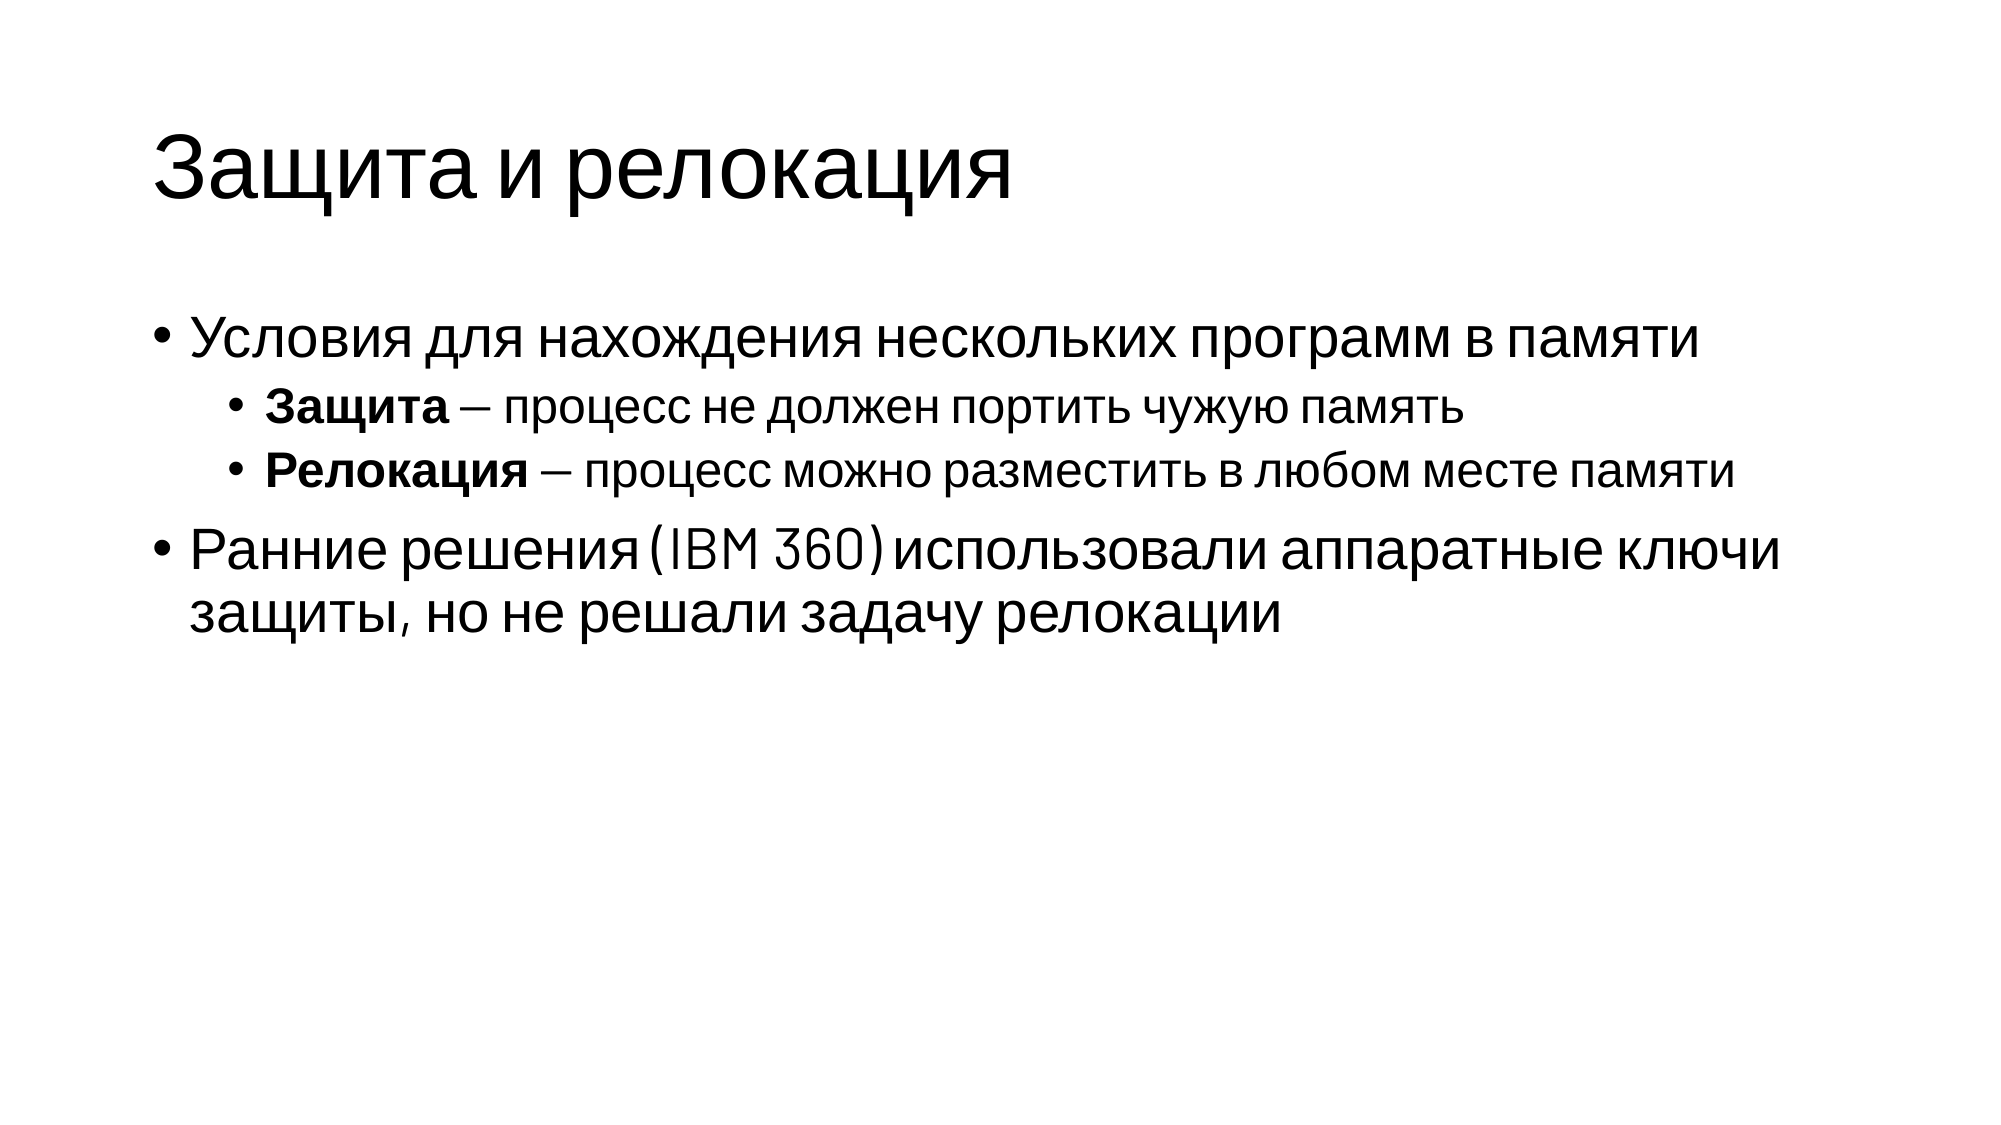

# Защита и релокация
Условия для нахождения нескольких программ в памяти
Защита — процесс не должен портить чужую память
Релокация — процесс можно разместить в любом месте памяти
Ранние решения (IBM 360) использовали аппаратные ключи защиты, но не решали задачу релокации